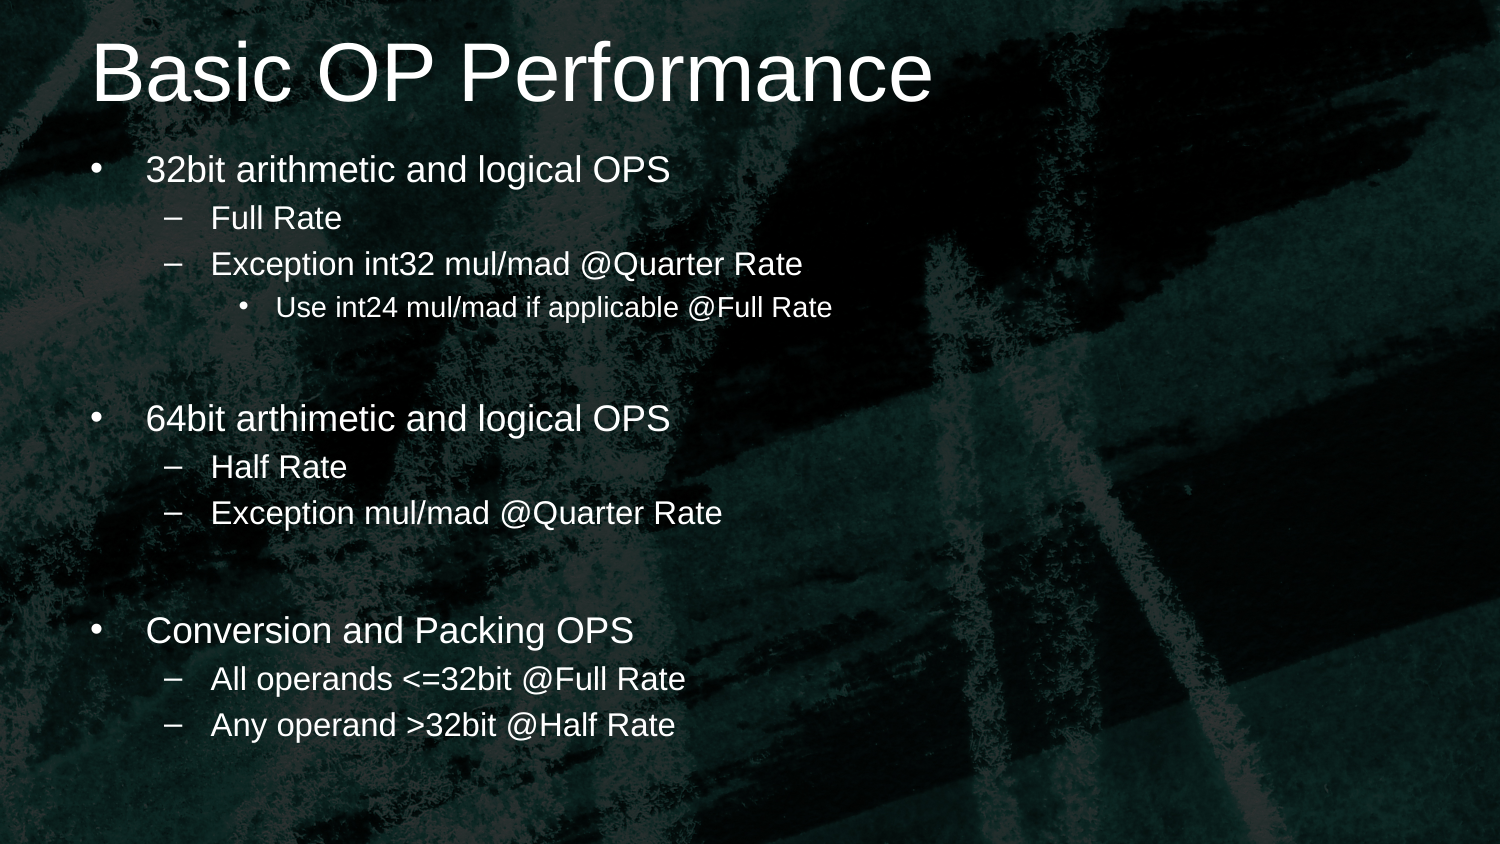

# Basic OP Performance
32bit arithmetic and logical OPS
Full Rate
Exception int32 mul/mad @Quarter Rate
Use int24 mul/mad if applicable @Full Rate

64bit arthimetic and logical OPS
Half Rate
Exception mul/mad @Quarter Rate

Conversion and Packing OPS
All operands <=32bit @Full Rate
Any operand >32bit @Half Rate